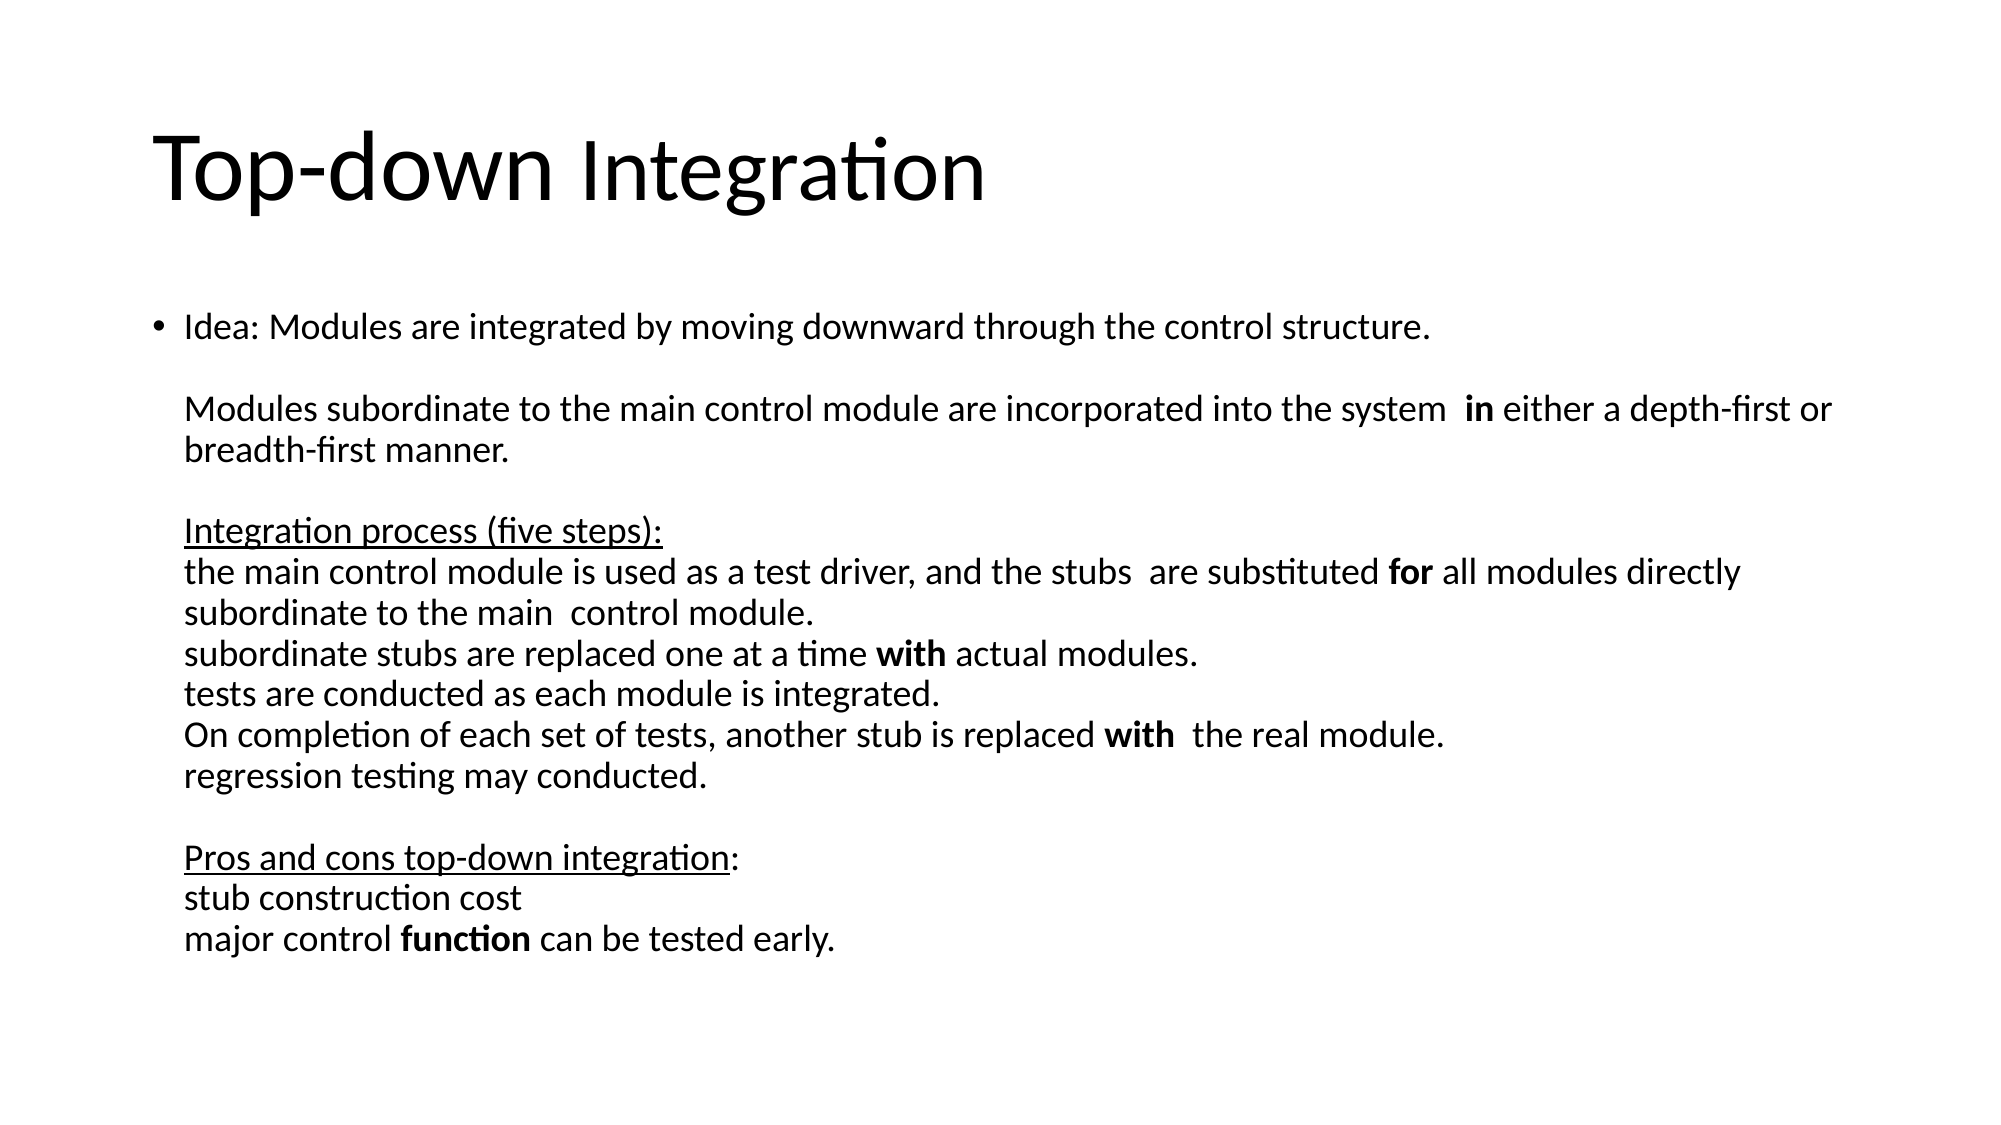

# Top-down Integration
Idea: Modules are integrated by moving downward through the control structure.
Modules subordinate to the main control module are incorporated into the system  in either a depth-first or breadth-first manner.
Integration process (five steps):
the main control module is used as a test driver, and the stubs  are substituted for all modules directly subordinate to the main  control module.
subordinate stubs are replaced one at a time with actual modules.
tests are conducted as each module is integrated.
On completion of each set of tests, another stub is replaced with  the real module.
regression testing may conducted.
Pros and cons top-down integration:
stub construction cost
major control function can be tested early.